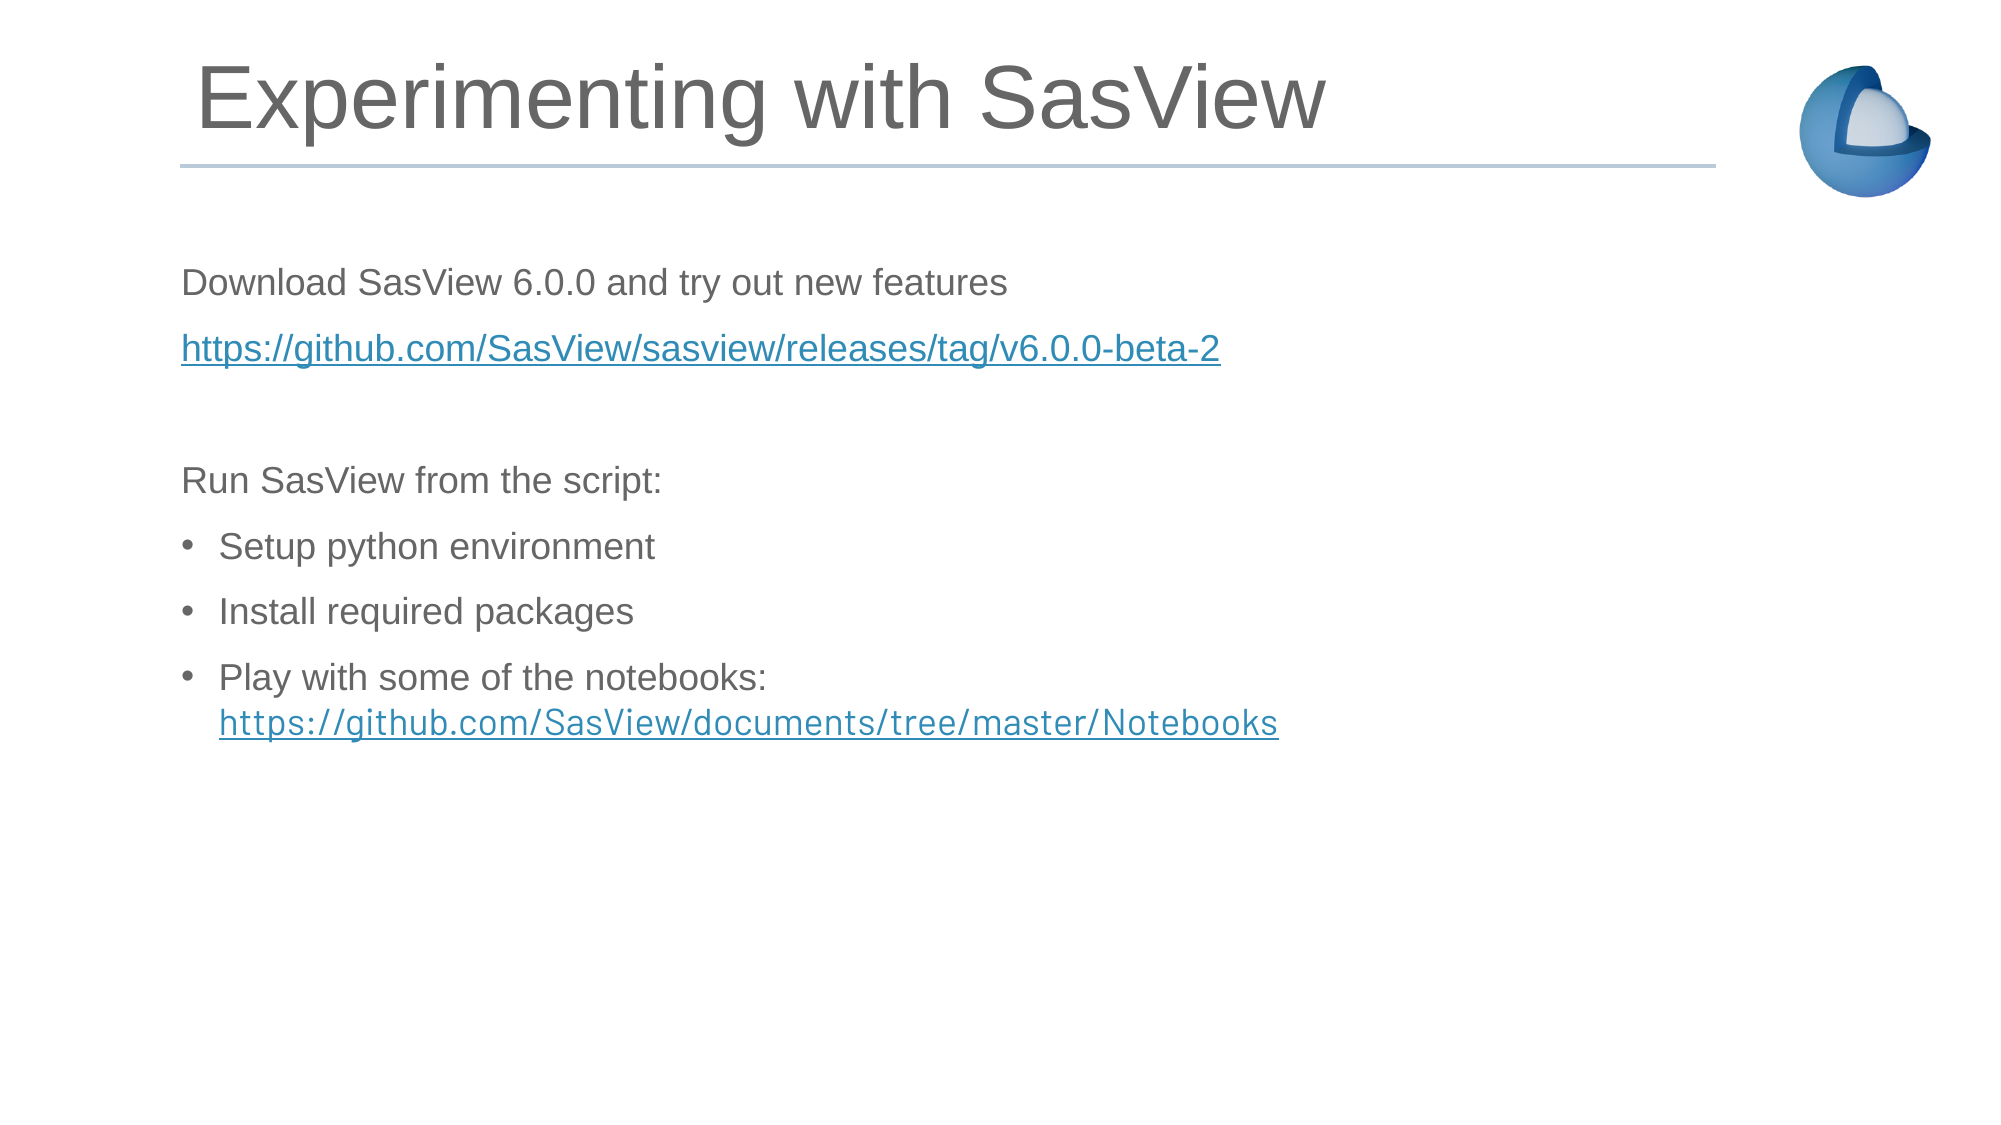

# Experimenting with SasView

Download SasView 6.0.0 and try out new features
https://github.com/SasView/sasview/releases/tag/v6.0.0-beta-2

Run SasView from the script:
Setup python environment
Install required packages
Play with some of the notebooks: https://github.com/SasView/documents/tree/master/Notebooks